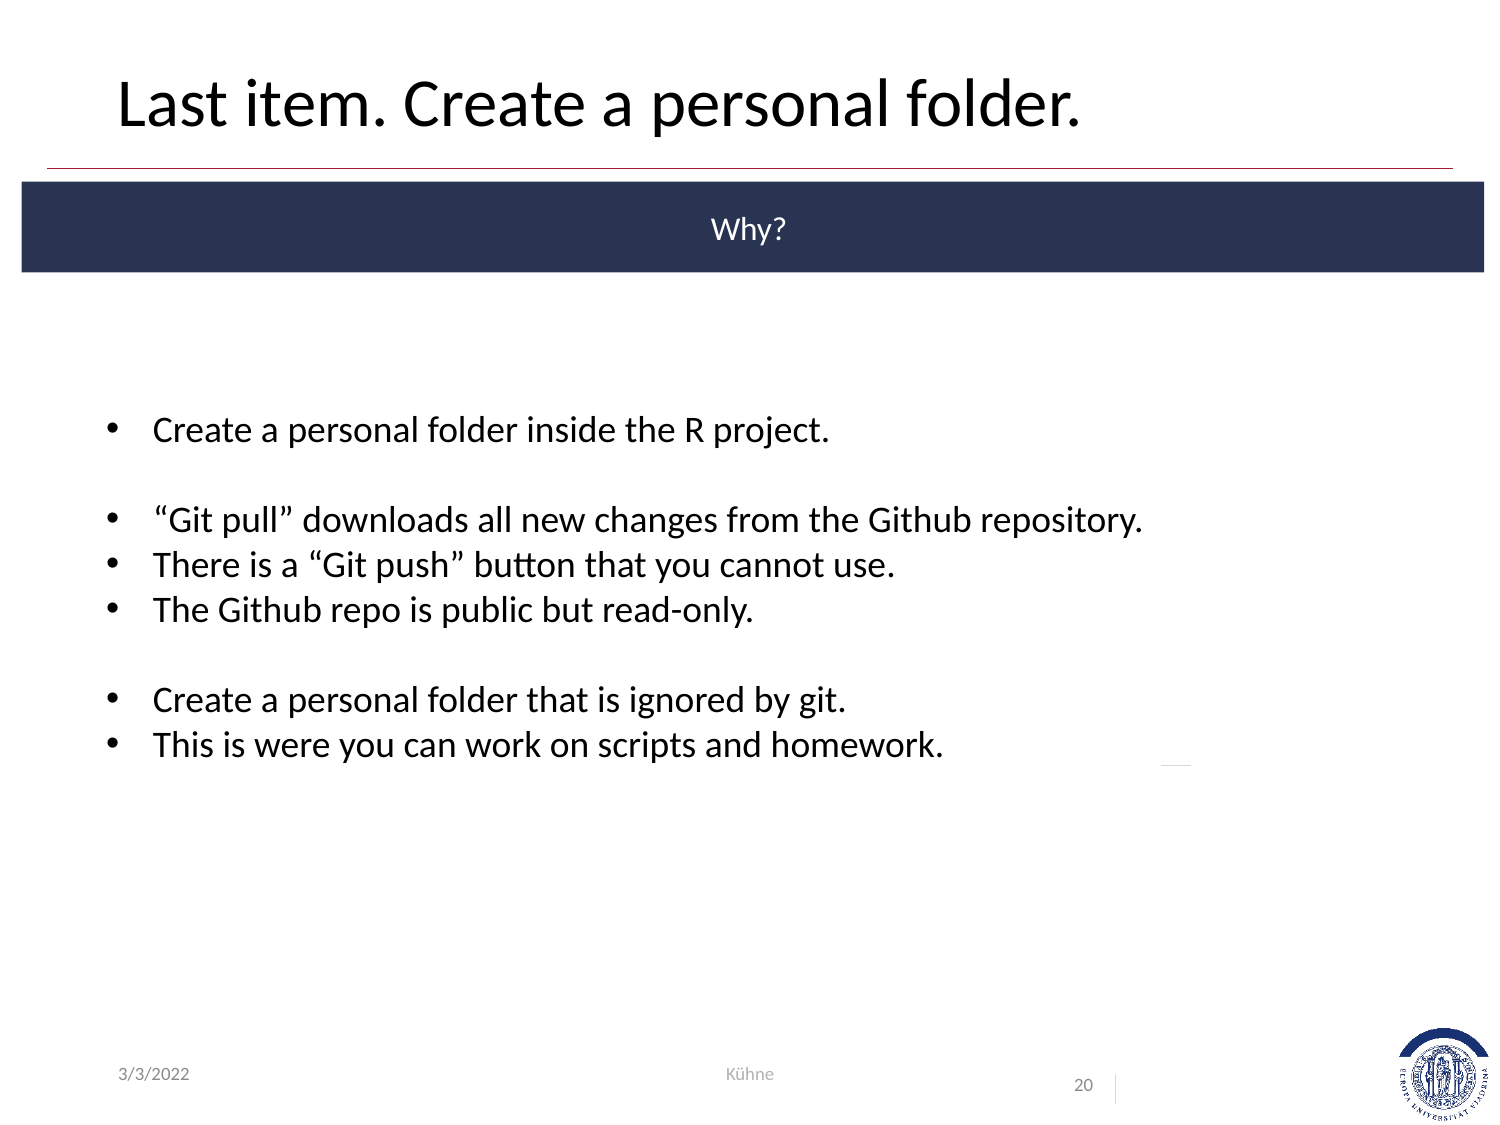

# Last item. Create a personal folder.
Why?
Create a personal folder inside the R project.

“Git pull” downloads all new changes from the Github repository.
There is a “Git push” button that you cannot use.
The Github repo is public but read-only.

Create a personal folder that is ignored by git.
This is were you can work on scripts and homework.

3/3/2022
Kühne
20